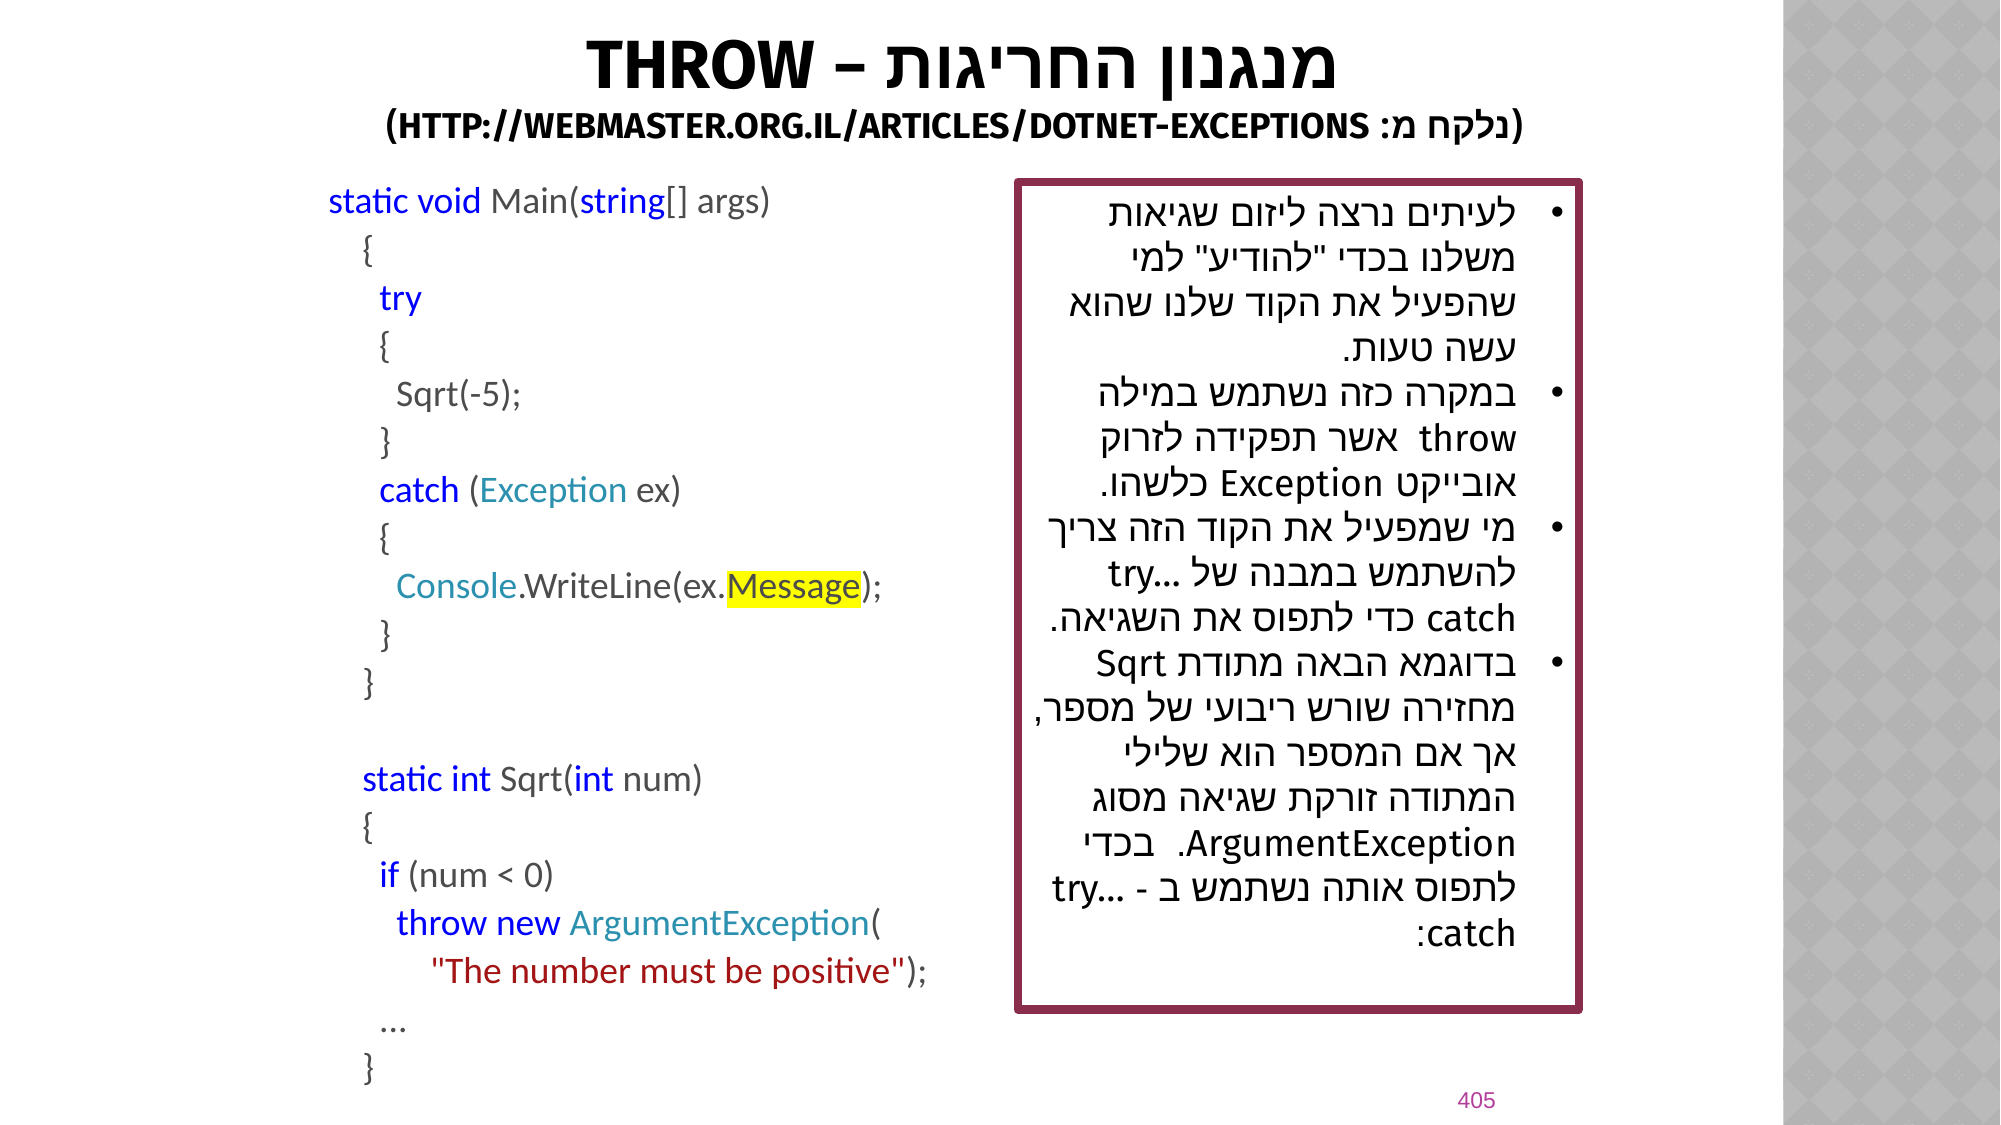

# מנגנון החריגות – THROW (נלקח מ: http://webmaster.org.il/articles/dotnet-exceptions)
static void Main(string[] args)
    {
      try
      {
        Sqrt(-5);
      }
      catch (Exception ex)
      {
        Console.WriteLine(ex.Message);
      }
    }
    static int Sqrt(int num)
    {
      if (num < 0)
        throw new ArgumentException(
            "The number must be positive");
      ...
    }

לעיתים נרצה ליזום שגיאות משלנו בכדי "להודיע" למי שהפעיל את הקוד שלנו שהוא עשה טעות.
במקרה כזה נשתמש במילה   throw  אשר תפקידה לזרוק אובייקט Exception כלשהו.
מי שמפעיל את הקוד הזה צריך להשתמש במבנה של try…catch כדי לתפוס את השגיאה.
בדוגמא הבאה מתודת Sqrt מחזירה שורש ריבועי של מספר, אך אם המספר הוא שלילי המתודה זורקת שגיאה מסוג ArgumentException.  בכדי לתפוס אותה נשתמש ב - try…catch:

405